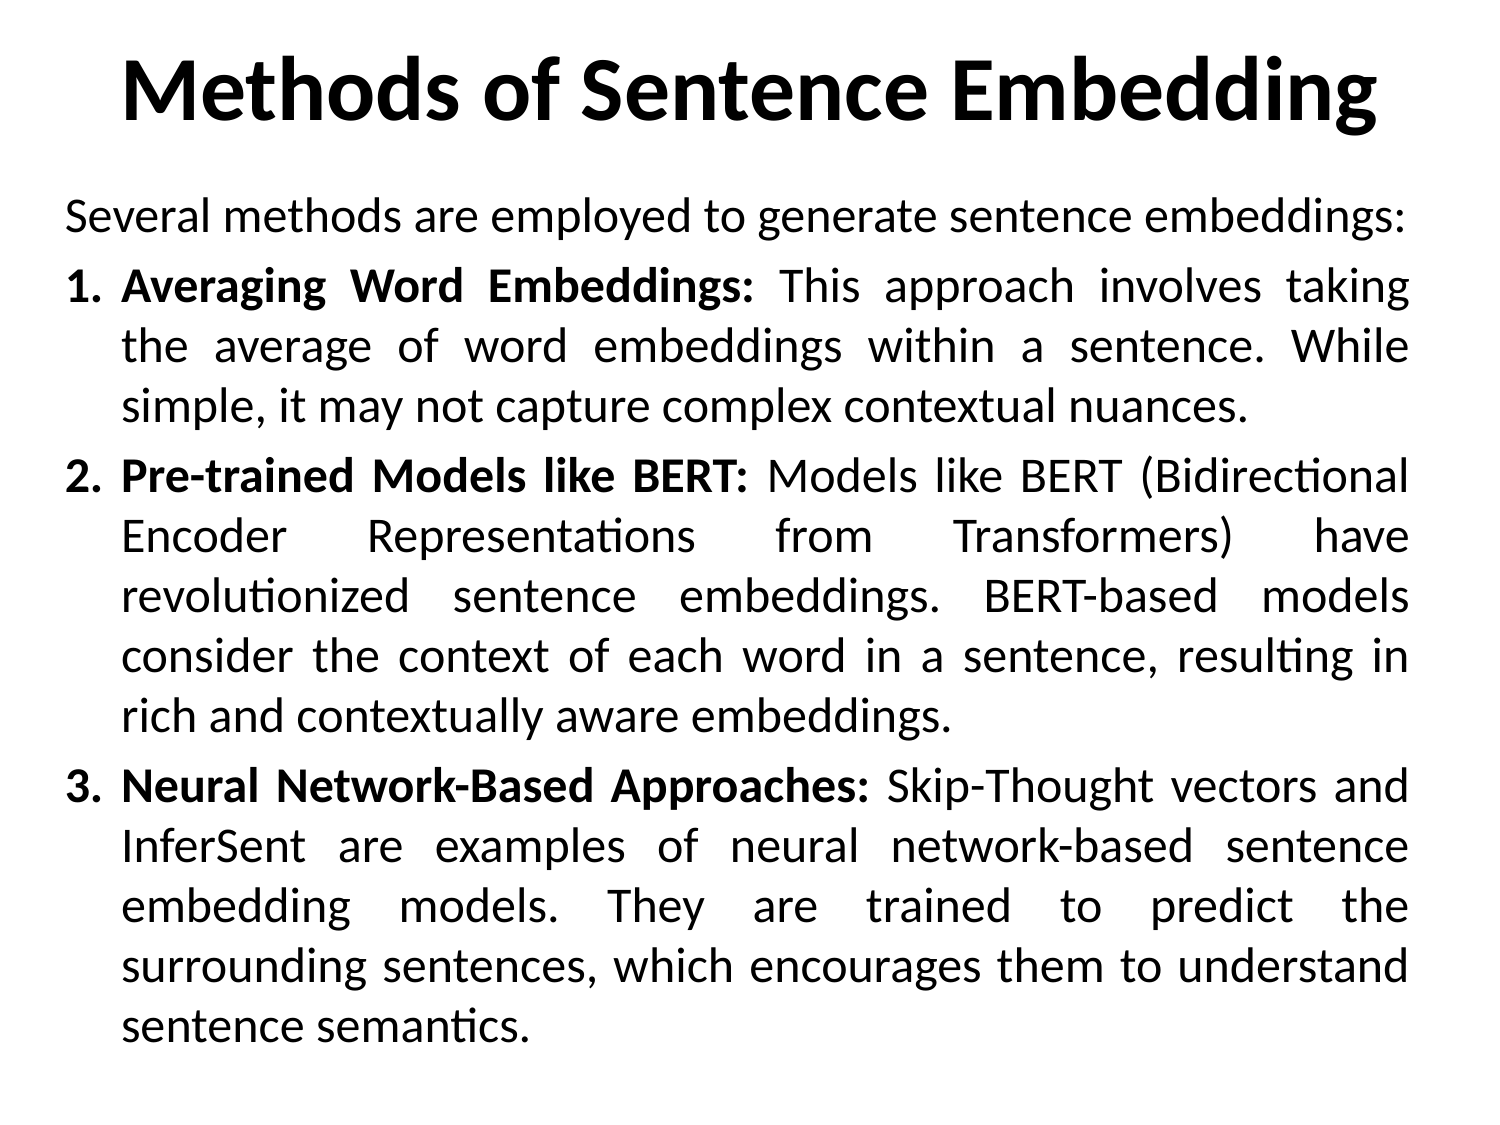

# Methods of Sentence Embedding
Several methods are employed to generate sentence embeddings:
Averaging Word Embeddings: This approach involves taking the average of word embeddings within a sentence. While simple, it may not capture complex contextual nuances.
Pre-trained Models like BERT: Models like BERT (Bidirectional Encoder Representations from Transformers) have revolutionized sentence embeddings. BERT-based models consider the context of each word in a sentence, resulting in rich and contextually aware embeddings.
Neural Network-Based Approaches: Skip-Thought vectors and InferSent are examples of neural network-based sentence embedding models. They are trained to predict the surrounding sentences, which encourages them to understand sentence semantics.